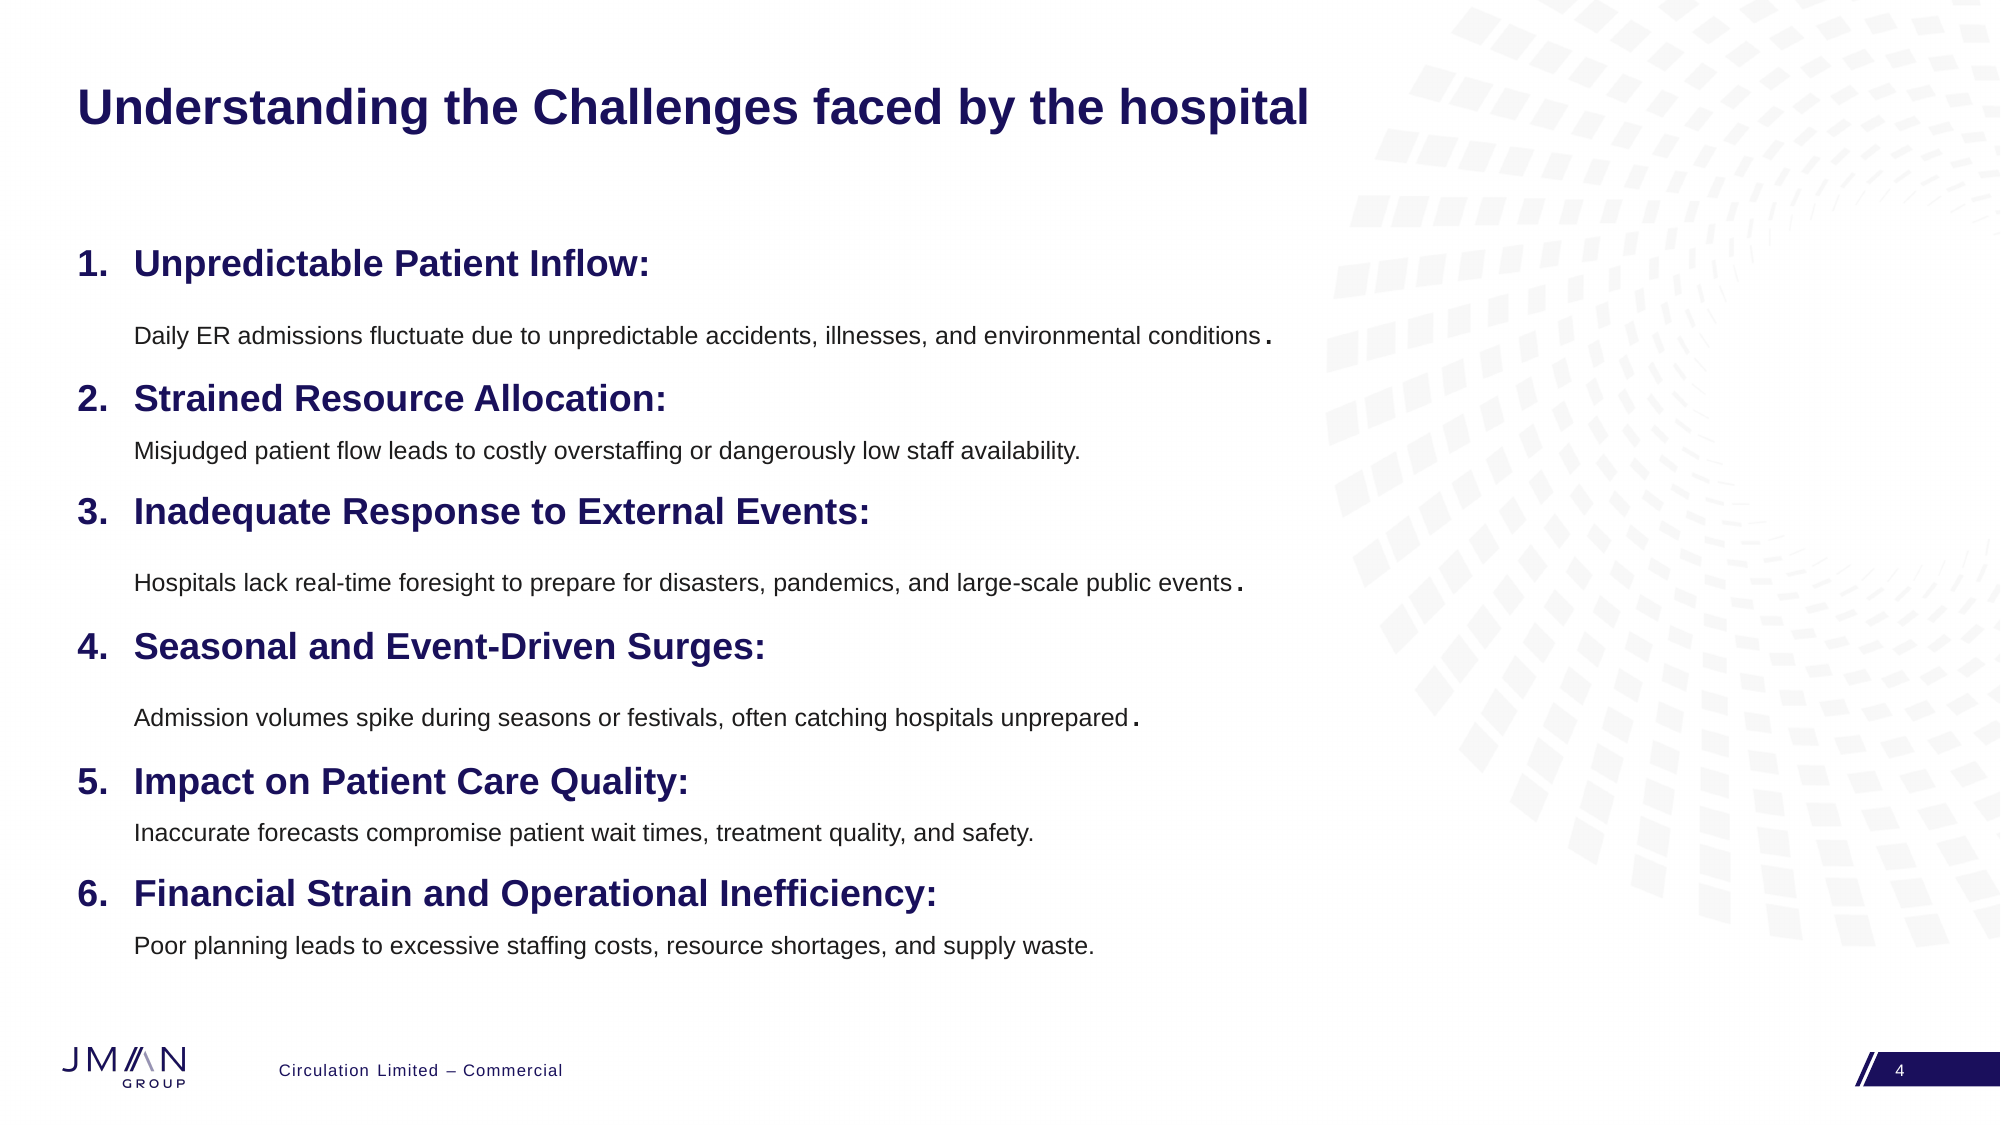

# Understanding the Challenges faced by the hospital
Unpredictable Patient Inflow:
Daily ER admissions fluctuate due to unpredictable accidents, illnesses, and environmental conditions.
Strained Resource Allocation:
Misjudged patient flow leads to costly overstaffing or dangerously low staff availability.
Inadequate Response to External Events:
Hospitals lack real-time foresight to prepare for disasters, pandemics, and large-scale public events.
Seasonal and Event-Driven Surges:
Admission volumes spike during seasons or festivals, often catching hospitals unprepared.
Impact on Patient Care Quality:
Inaccurate forecasts compromise patient wait times, treatment quality, and safety.
Financial Strain and Operational Inefficiency:
Poor planning leads to excessive staffing costs, resource shortages, and supply waste.